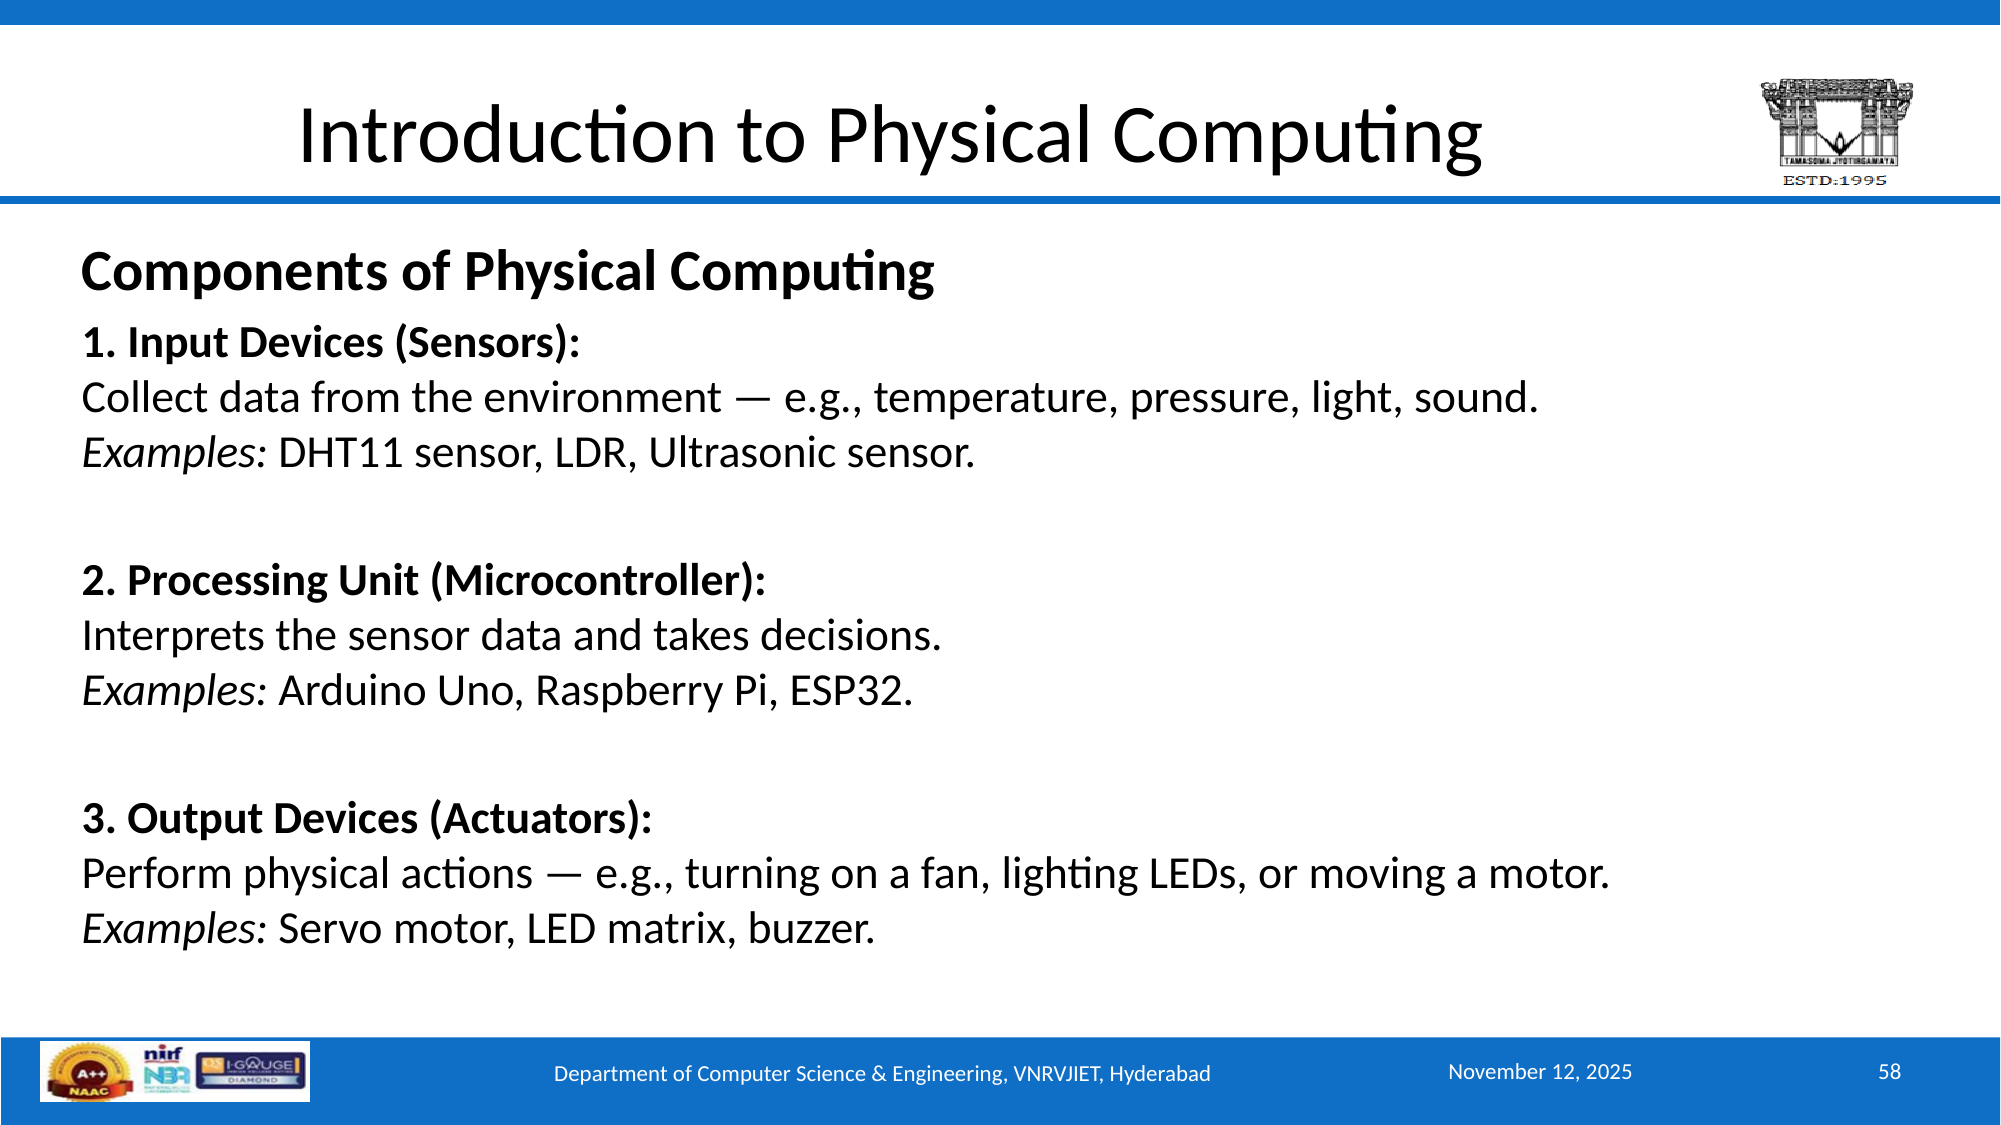

# Introduction to Physical Computing
Components of Physical Computing
1. Input Devices (Sensors):
Collect data from the environment — e.g., temperature, pressure, light, sound.
Examples: DHT11 sensor, LDR, Ultrasonic sensor.

2. Processing Unit (Microcontroller):
Interprets the sensor data and takes decisions.
Examples: Arduino Uno, Raspberry Pi, ESP32.

3. Output Devices (Actuators):
Perform physical actions — e.g., turning on a fan, lighting LEDs, or moving a motor.
Examples: Servo motor, LED matrix, buzzer.

November 12, 2025
58
Department of Computer Science & Engineering, VNRVJIET, Hyderabad